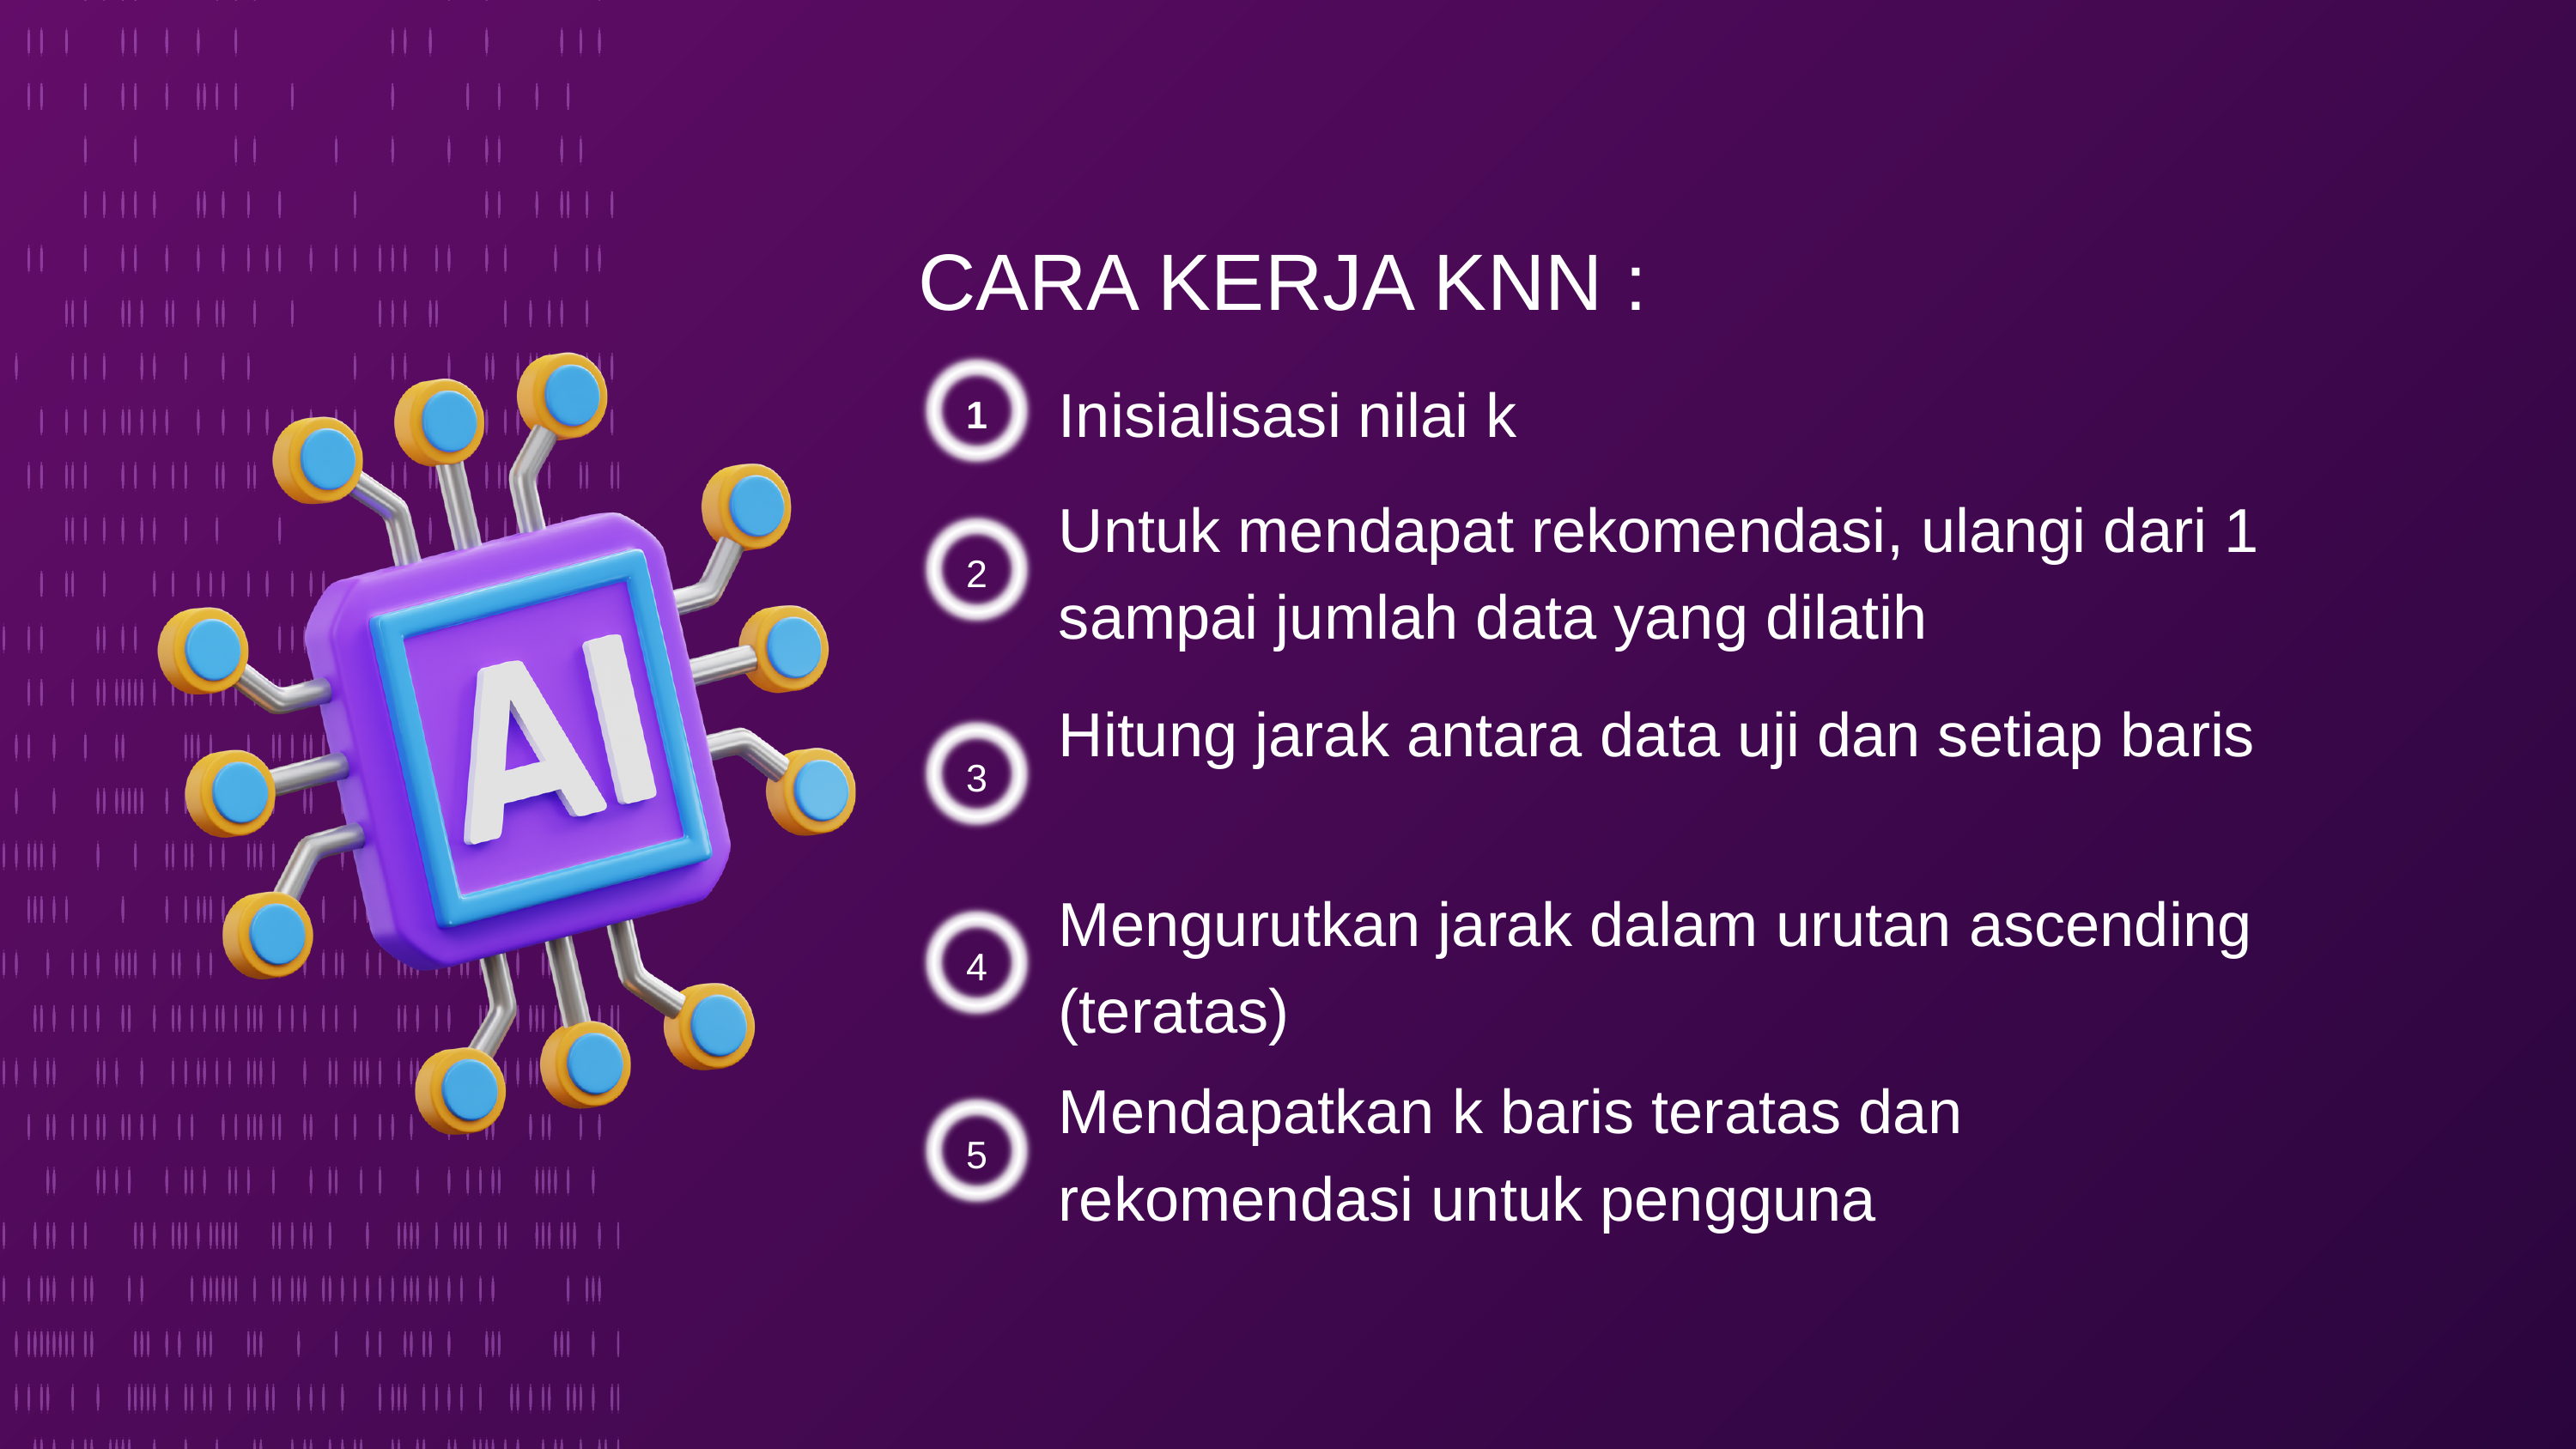

CARA KERJA KNN :

1

Inisialisasi nilai k
Untuk mendapat rekomendasi, ulangi dari 1 sampai jumlah data yang dilatih

2
Hitung jarak antara data uji dan setiap baris

3
Mengurutkan jarak dalam urutan ascending (teratas)

4
Mendapatkan k baris teratas dan rekomendasi untuk pengguna

5